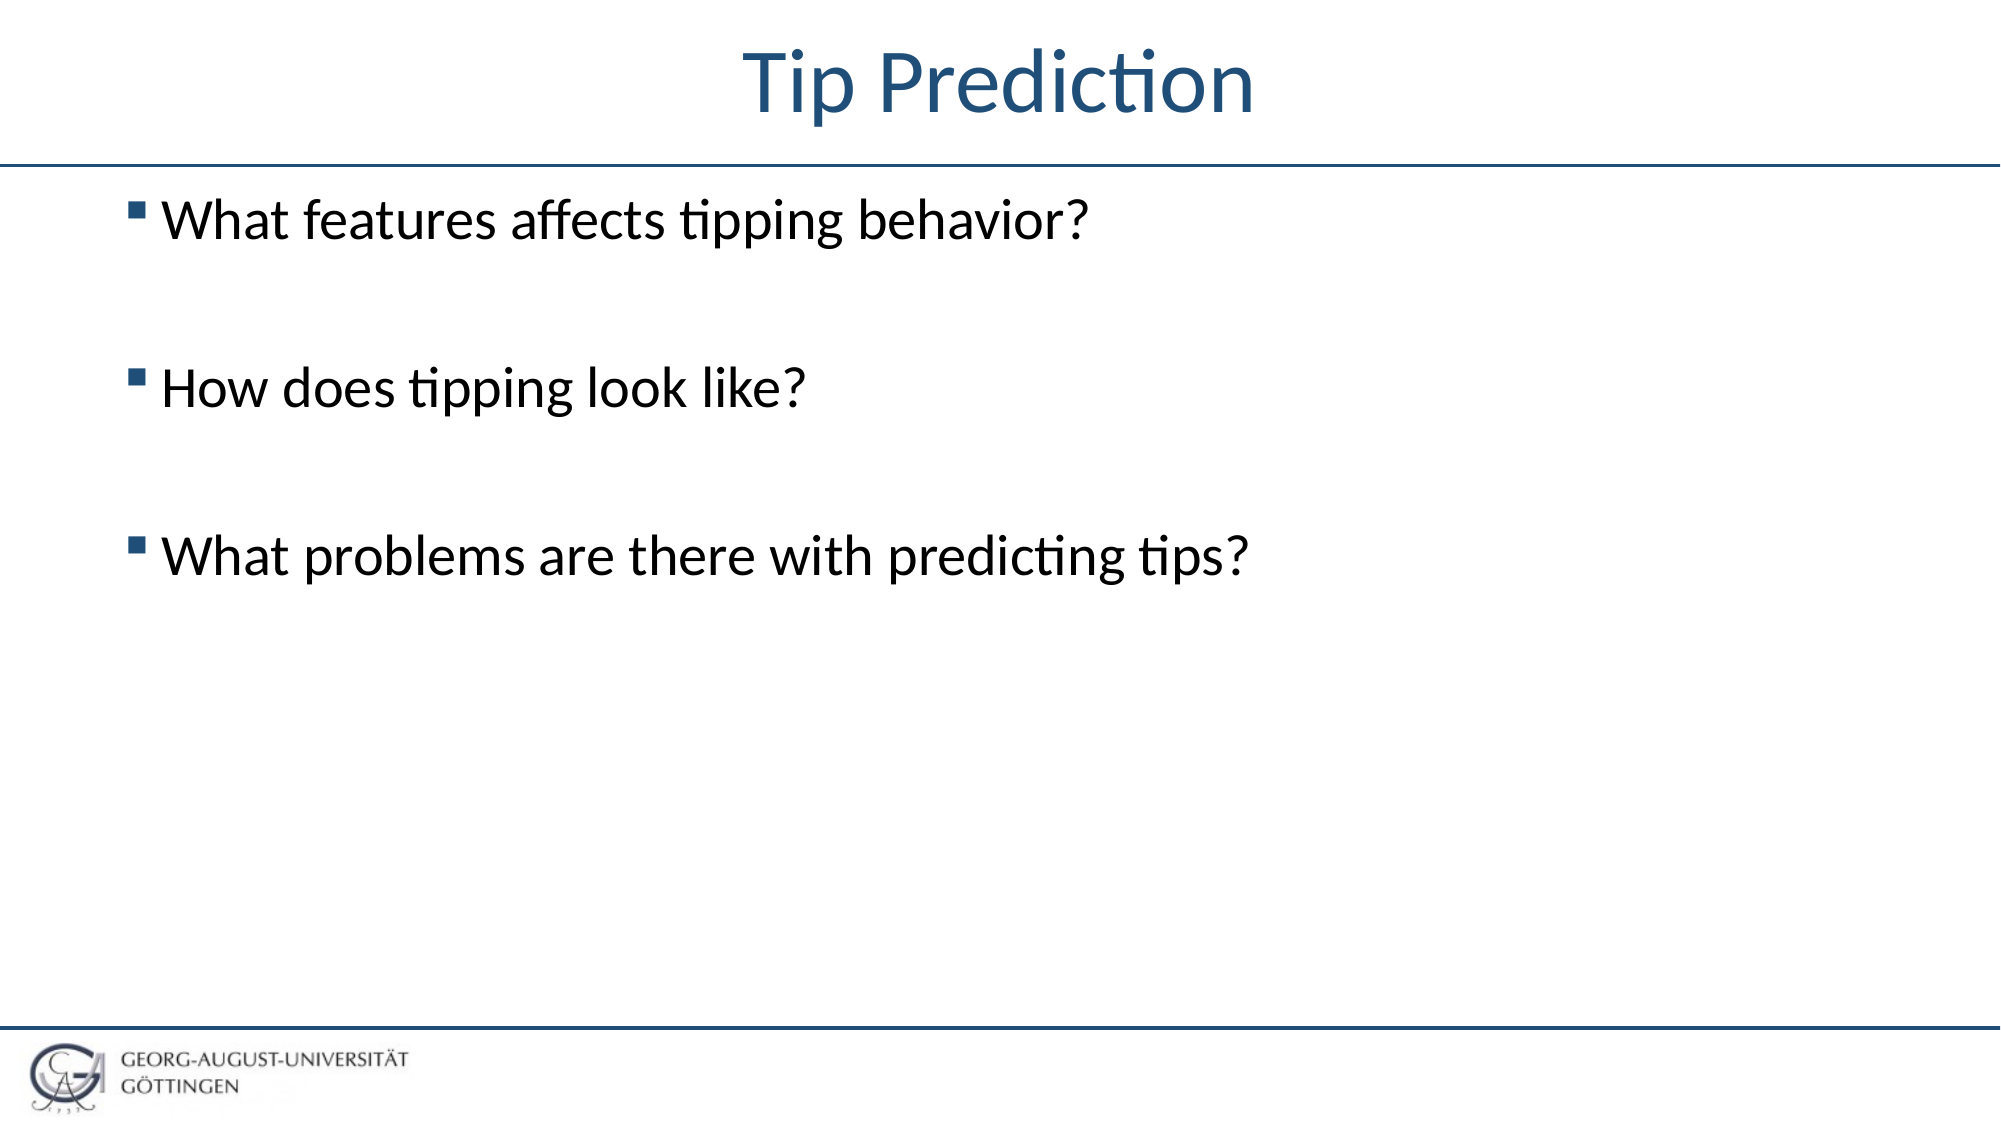

# Tip Prediction
What features affects tipping behavior?

How does tipping look like?

What problems are there with predicting tips?